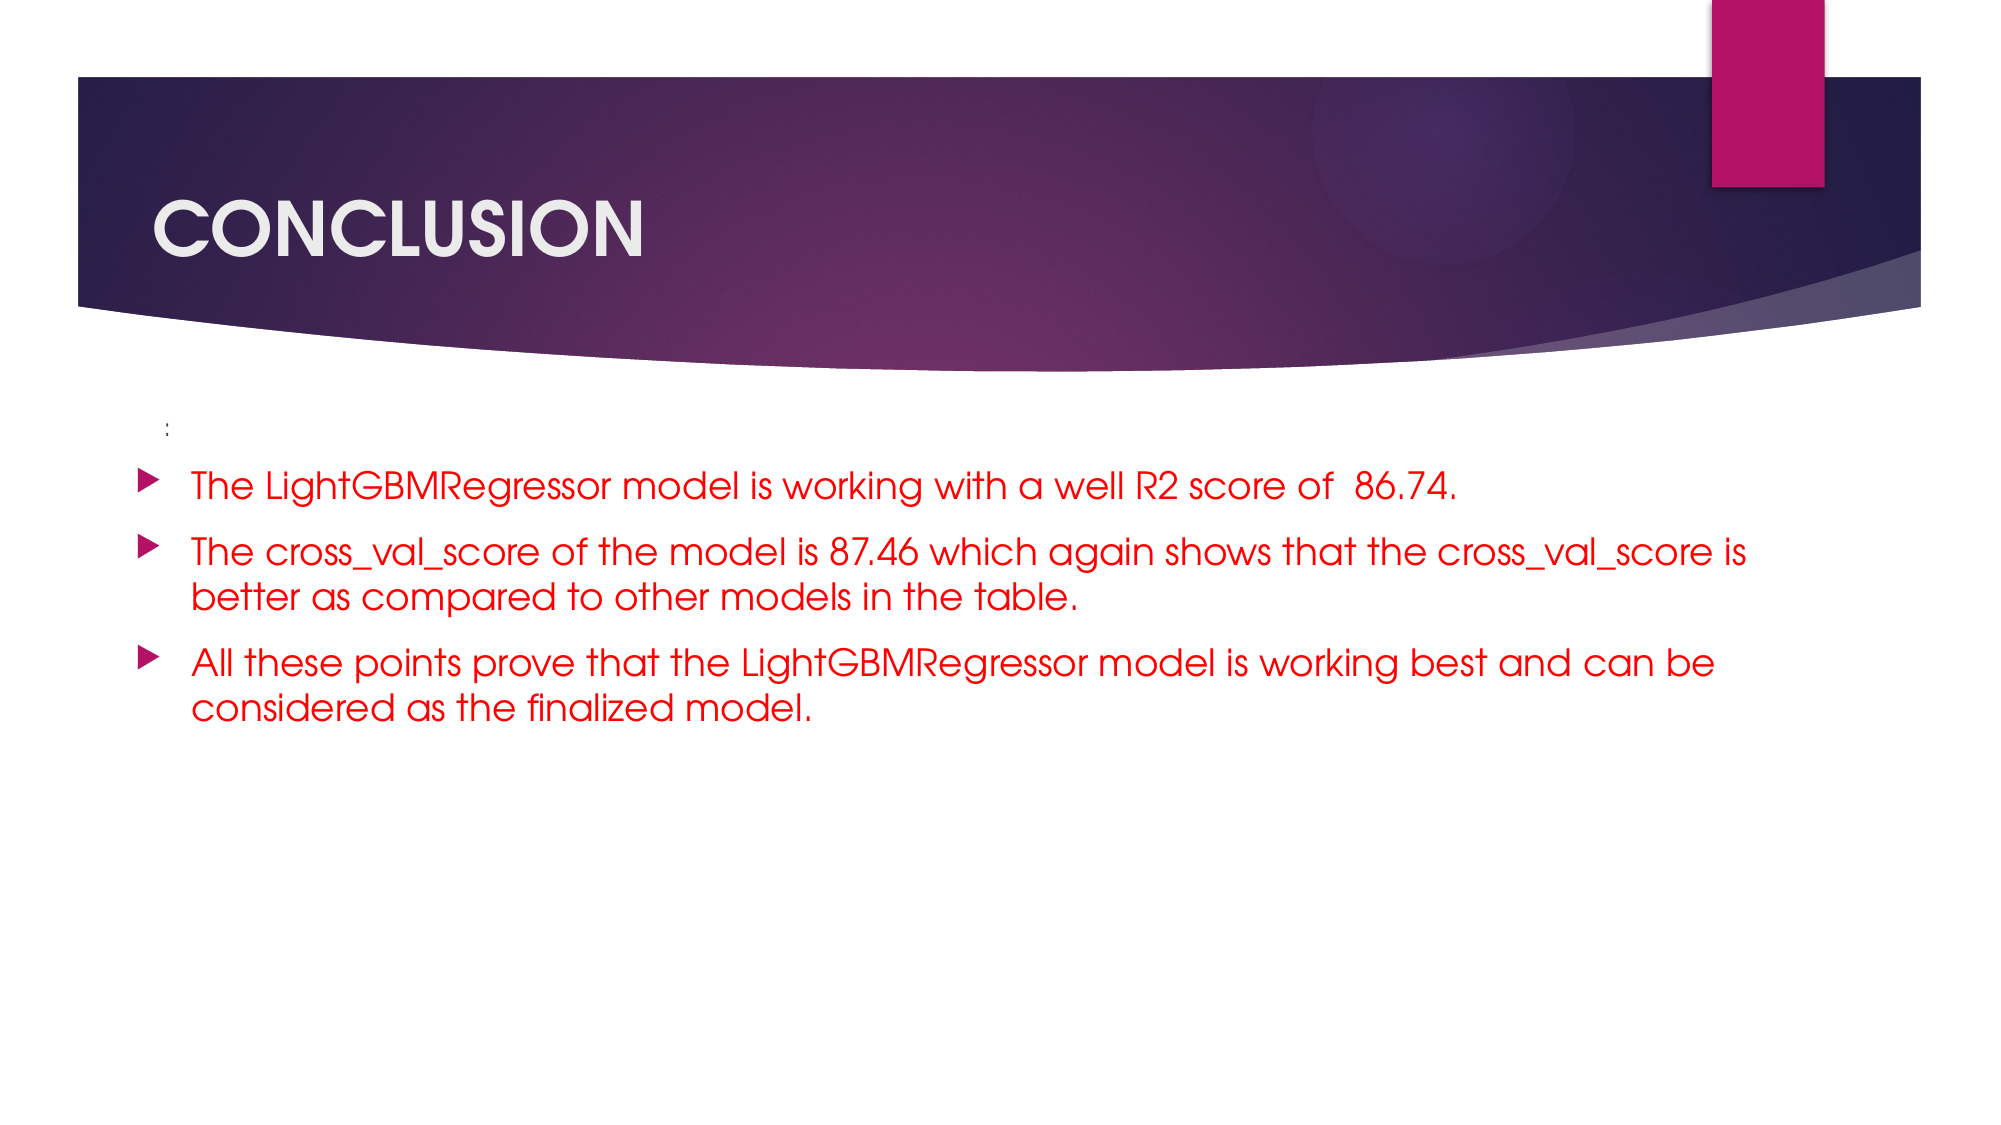

# CONCLUSION
     :
The LightGBMRegressor model is working with a well R2 score of  86.74.
The cross_val_score of the model is 87.46 which again shows that the cross_val_score is better as compared to other models in the table.
All these points prove that the LightGBMRegressor model is working best and can be considered as the finalized model.